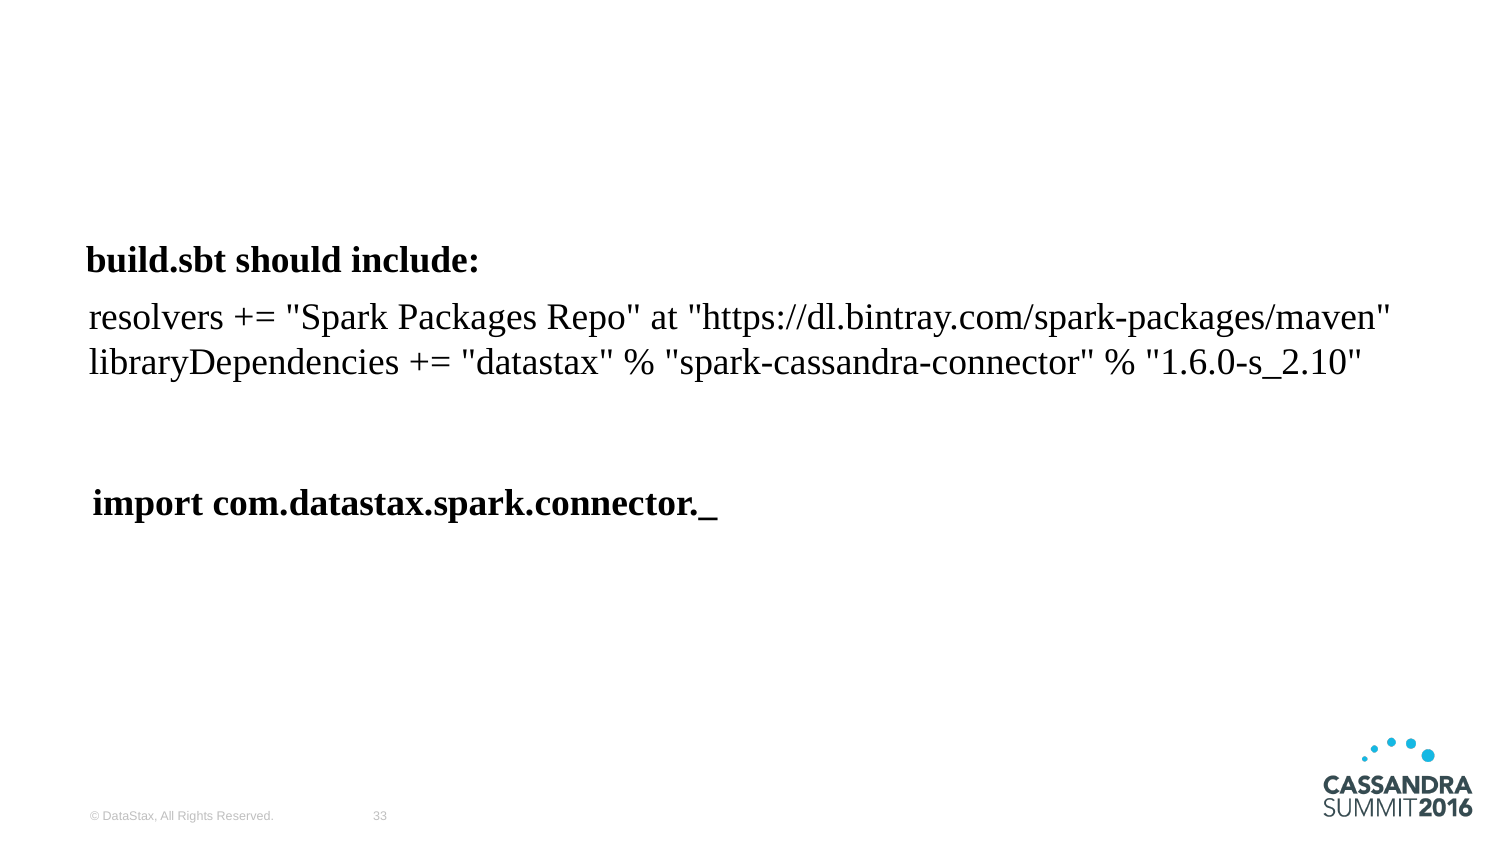

#
build.sbt should include:
resolvers += "Spark Packages Repo" at "https://dl.bintray.com/spark-packages/maven"
libraryDependencies += "datastax" % "spark-cassandra-connector" % "1.6.0-s_2.10"
import com.datastax.spark.connector._
© DataStax, All Rights Reserved.
33